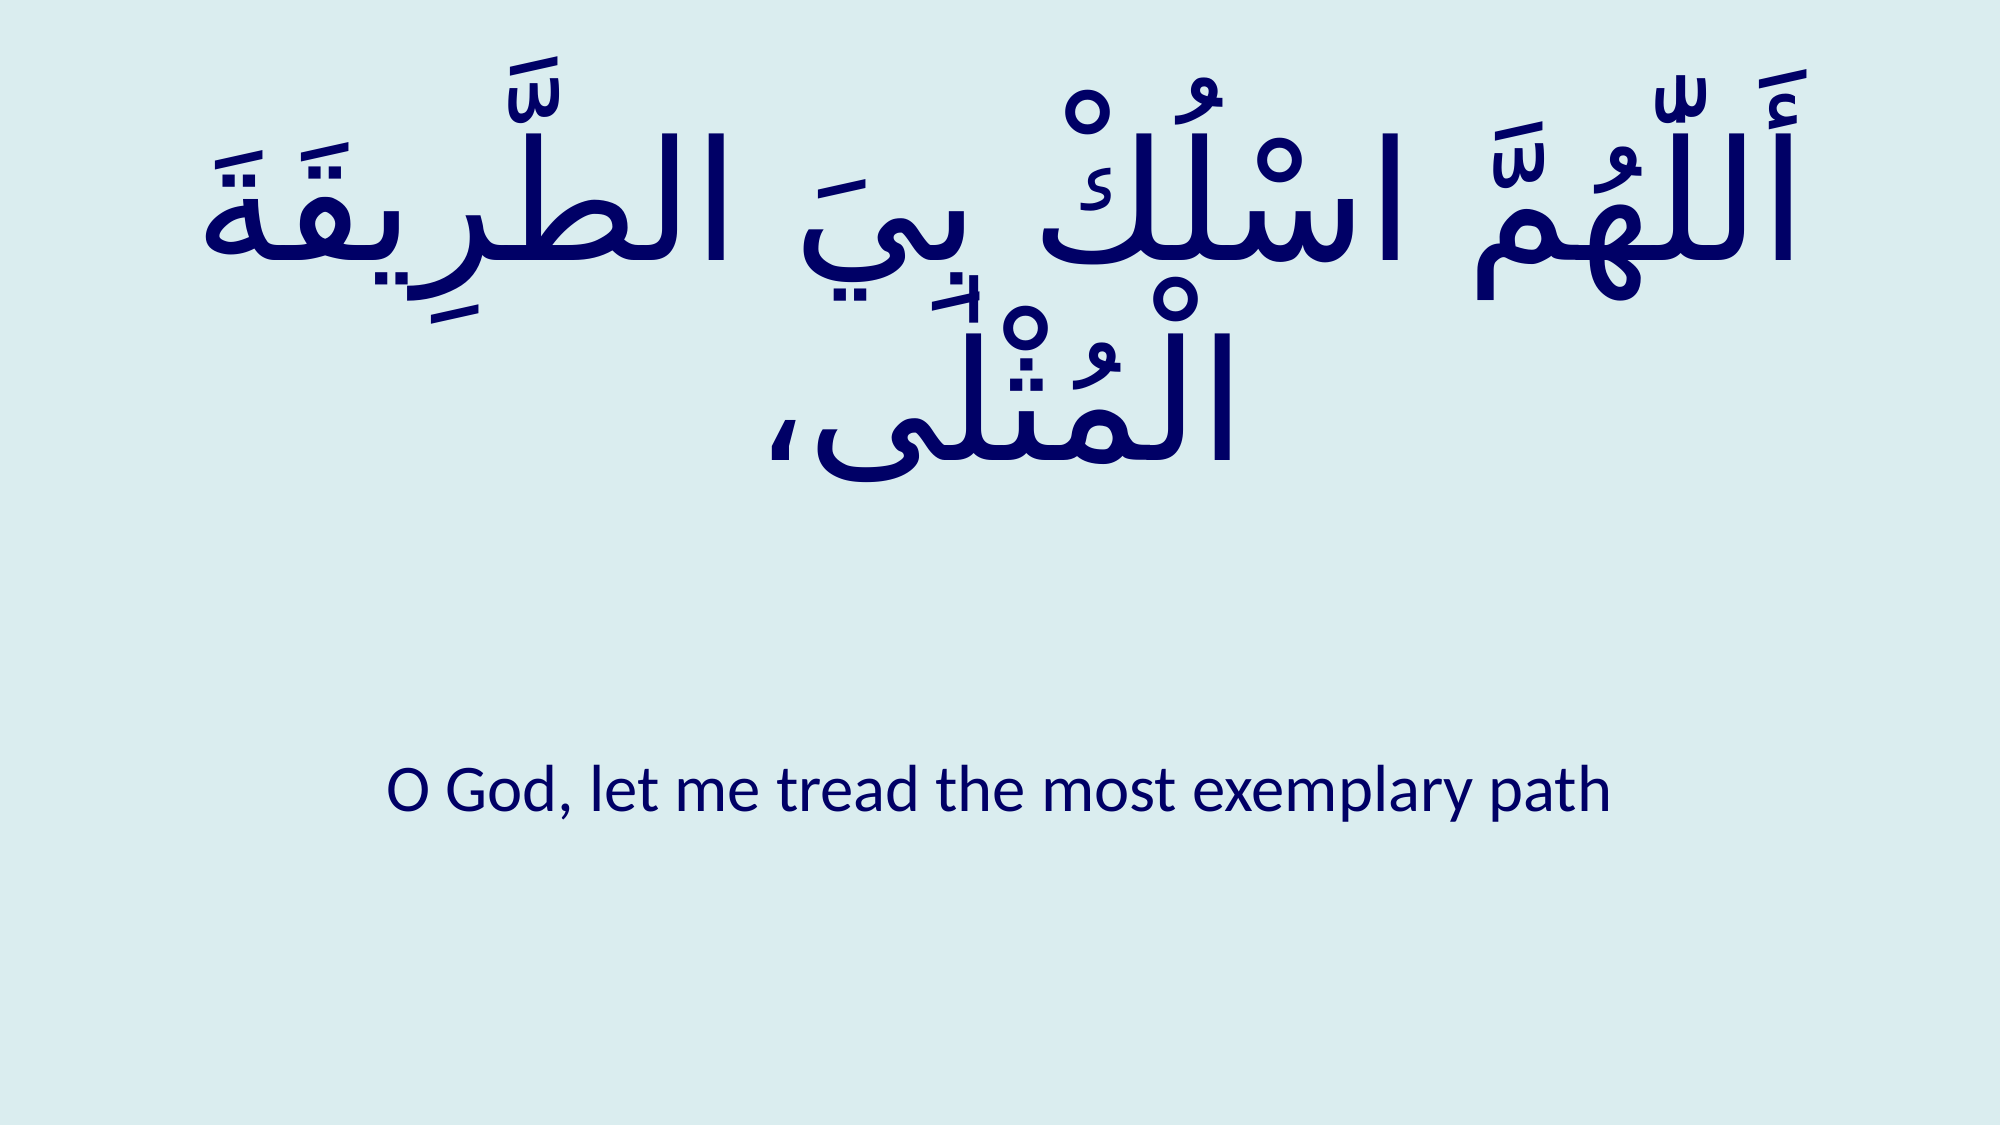

# أَللّٰهُمَّ اسْلُكْ بِيَ الطَّرِيقَةَ الْمُثْلٰى،
O God, let me tread the most exemplary path